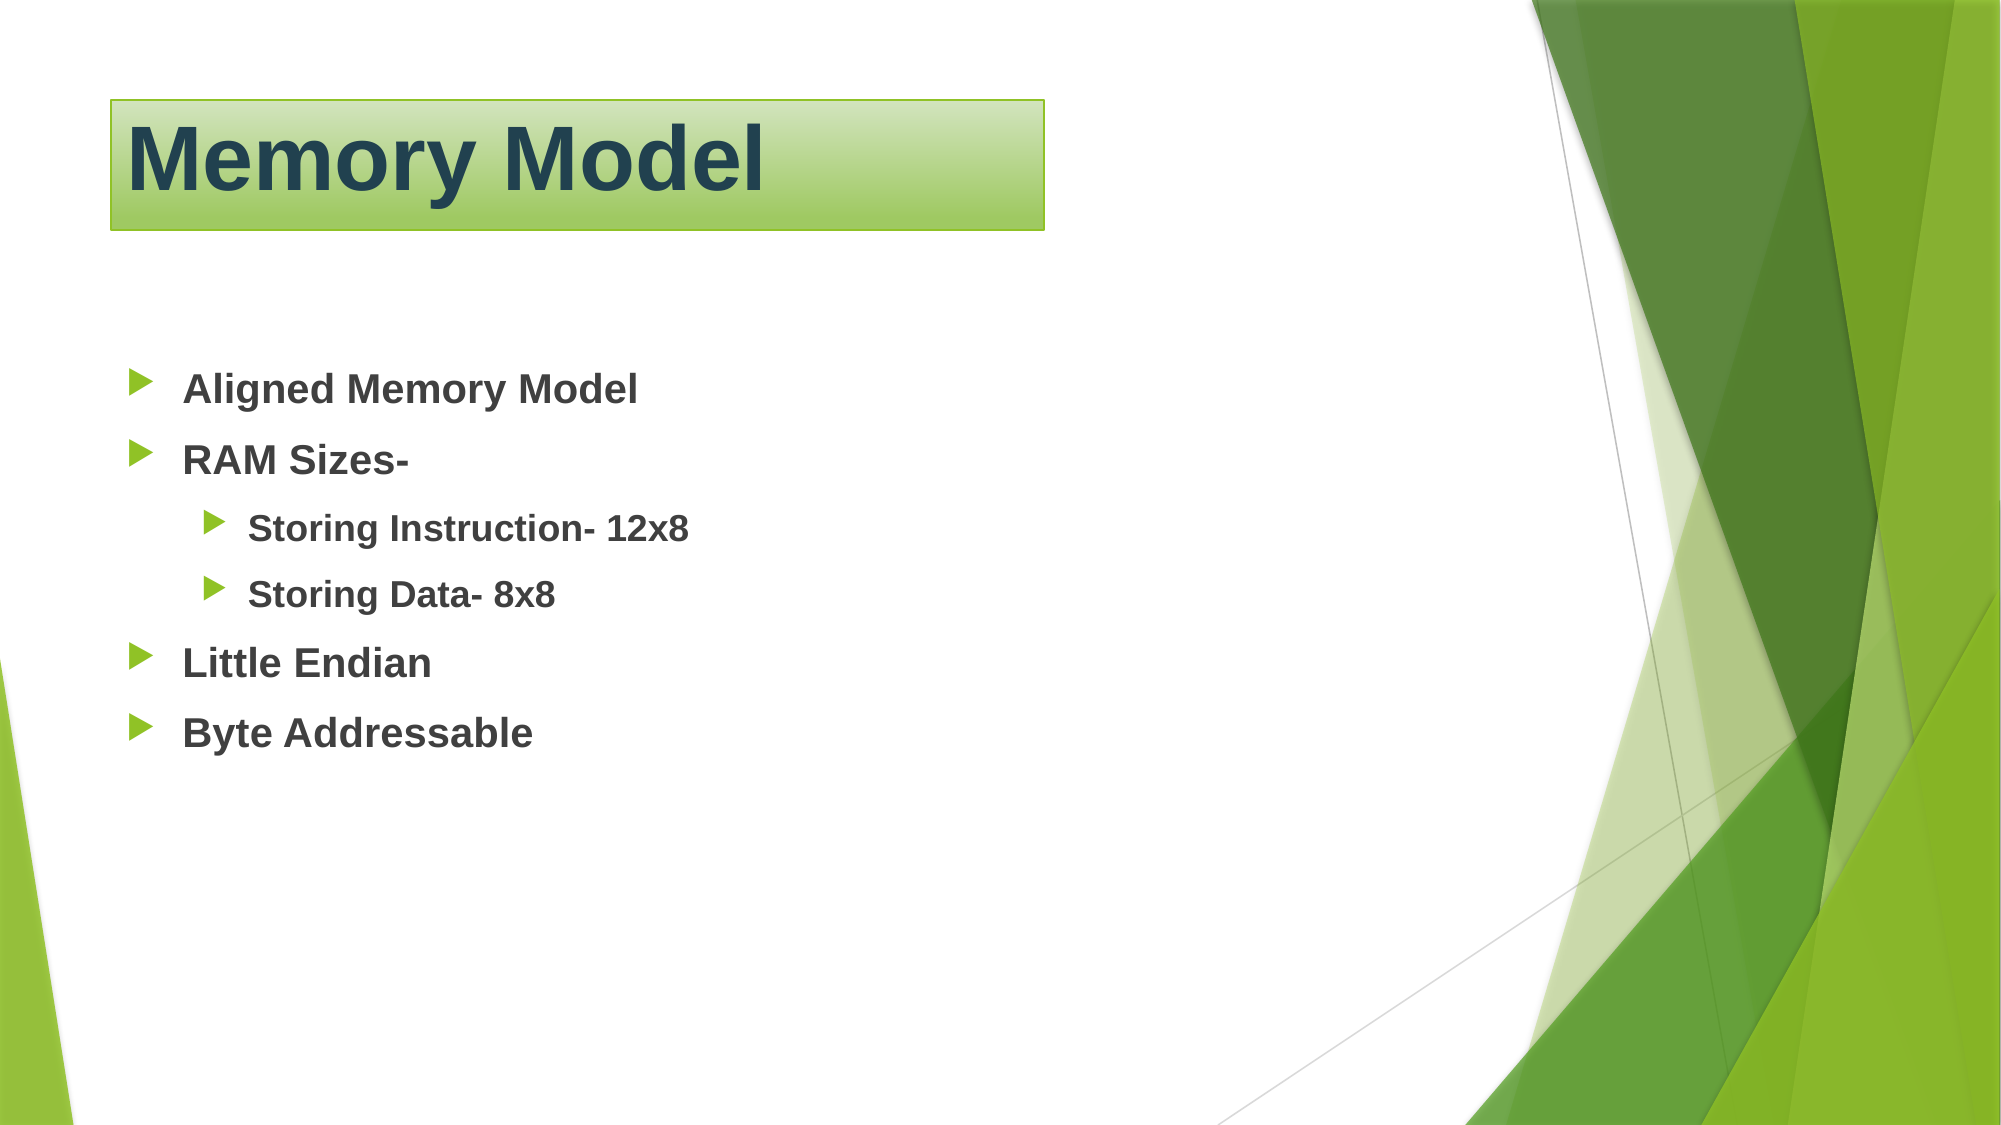

# Memory Model
Aligned Memory Model
RAM Sizes-
Storing Instruction- 12x8
Storing Data- 8x8
Little Endian
Byte Addressable